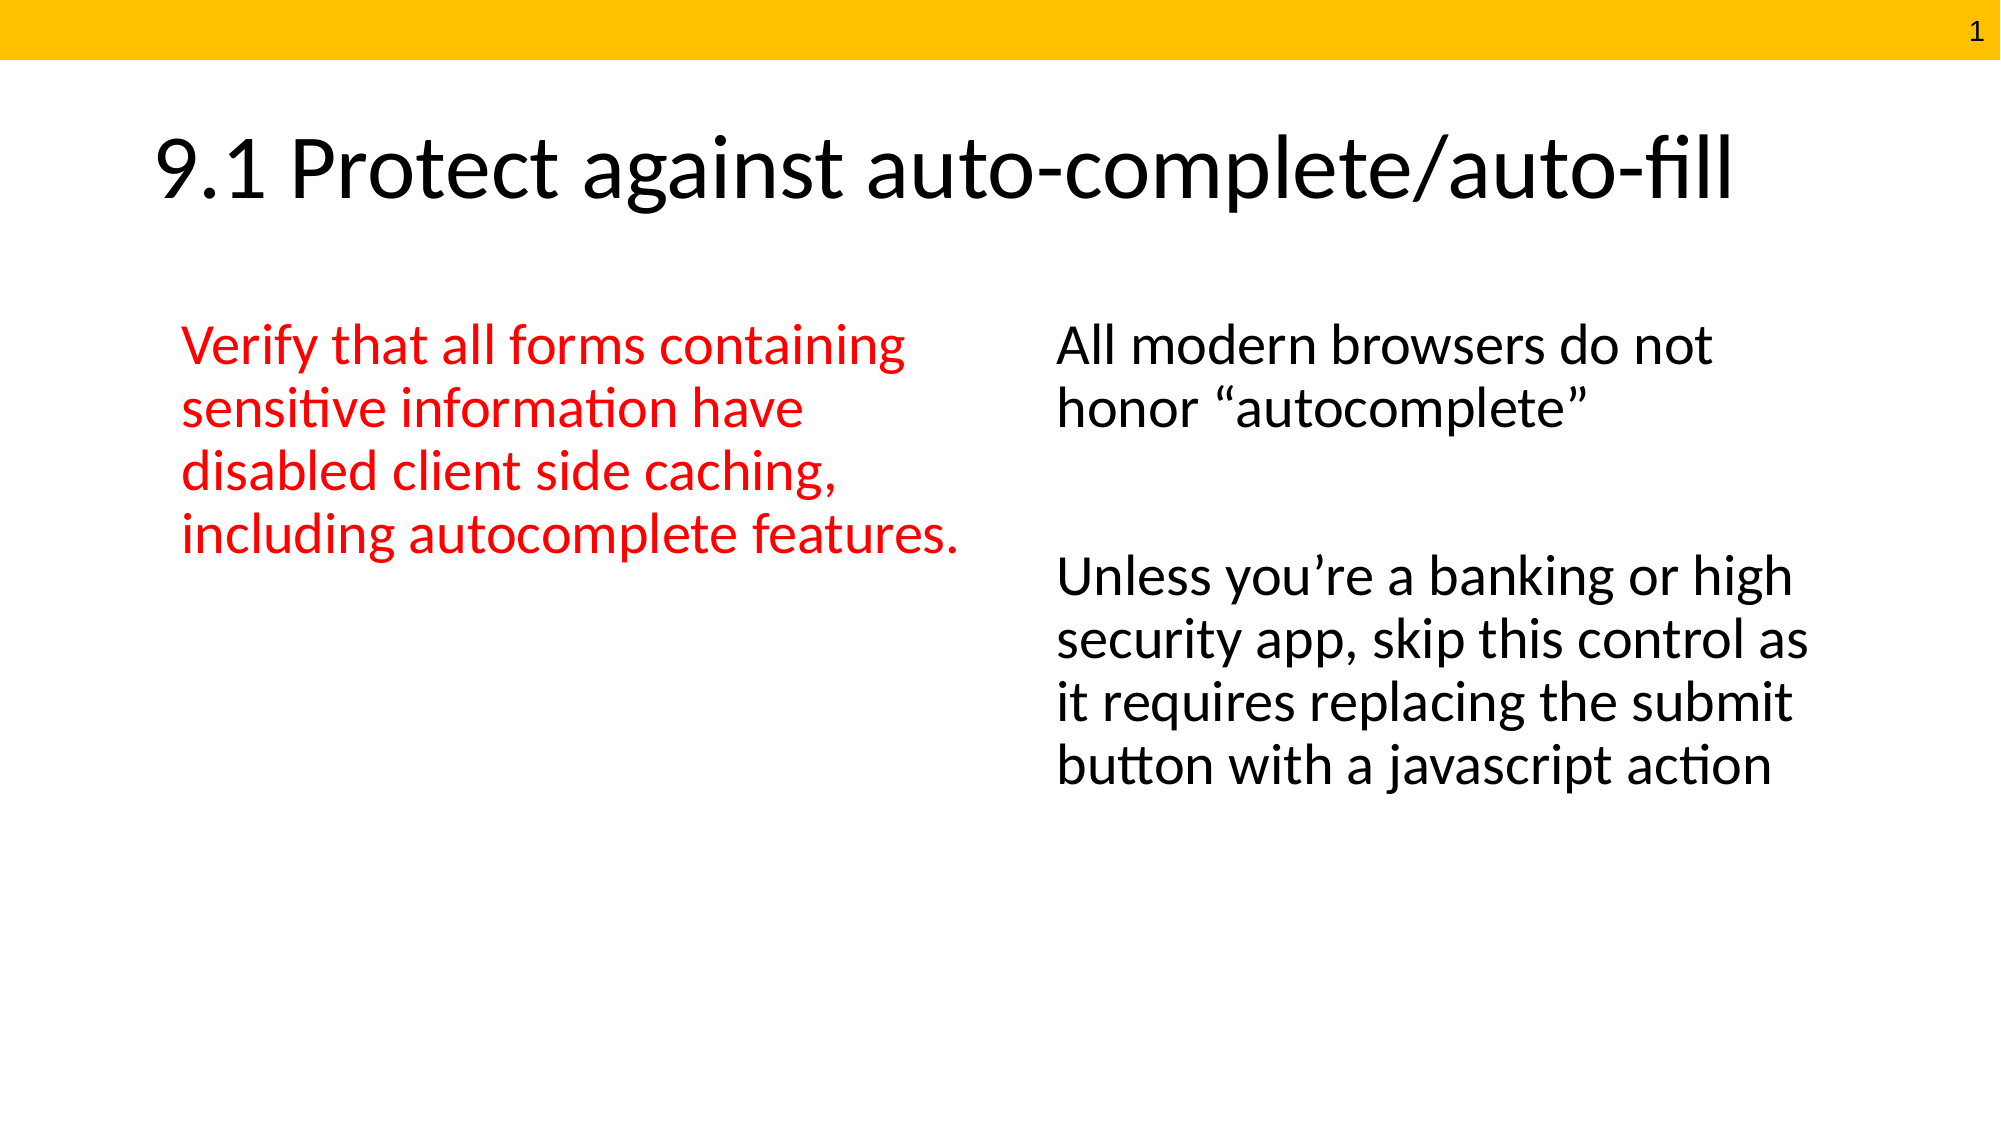

# 9.1 Protect against auto-complete/auto-fill
Verify that all forms containing sensitive information have disabled client side caching, including autocomplete features.
All modern browsers do not honor “autocomplete”

Unless you’re a banking or high security app, skip this control as it requires replacing the submit button with a javascript action